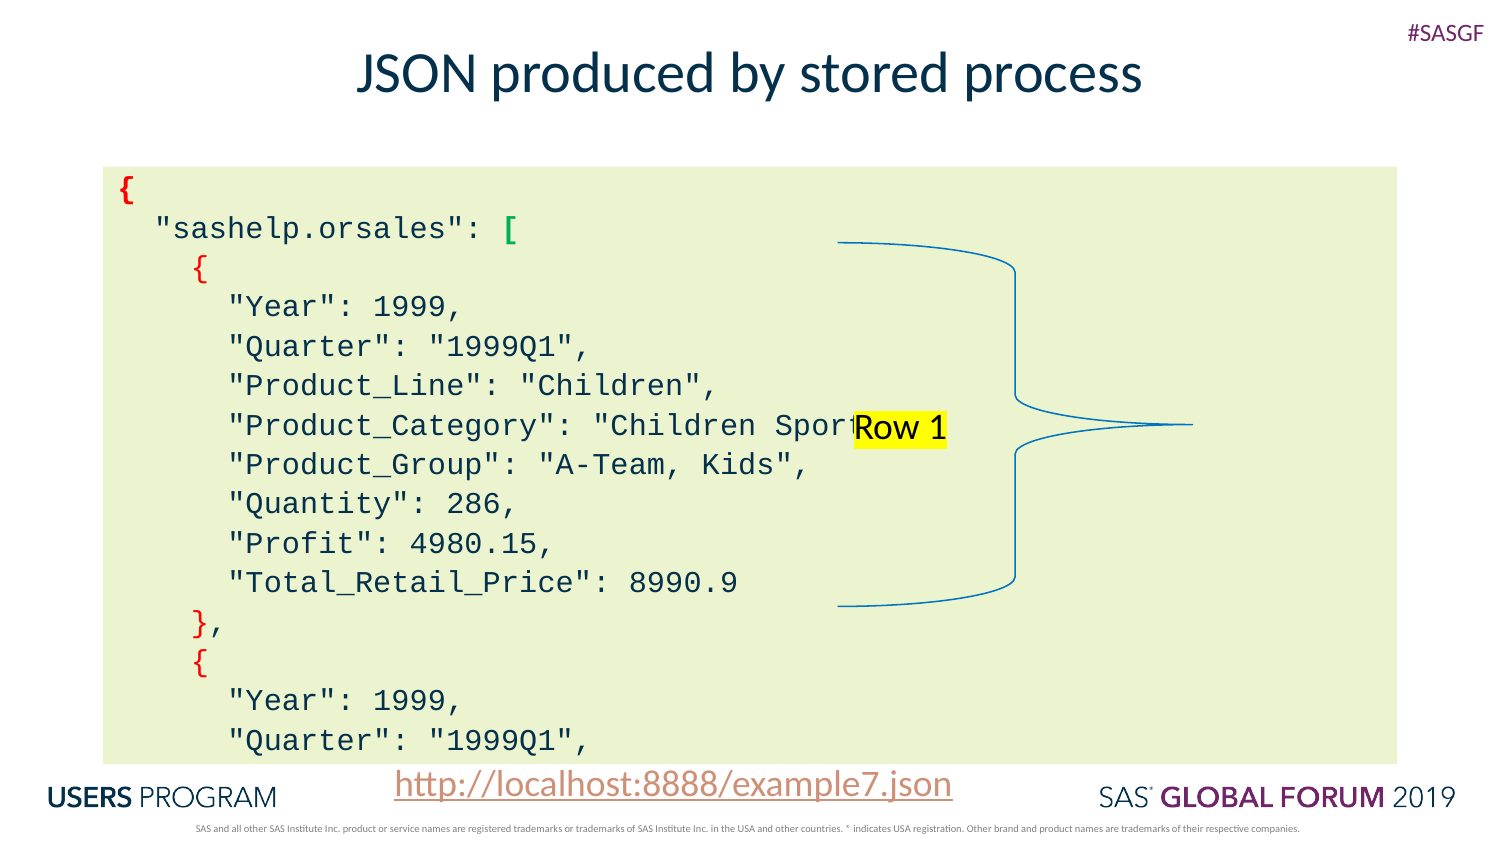

# JSON produced by stored process

{
  "sashelp.orsales": [
    {
      "Year": 1999,
      "Quarter": "1999Q1",
      "Product_Line": "Children",
      "Product_Category": "Children Sports",
      "Product_Group": "A-Team, Kids",
      "Quantity": 286,
      "Profit": 4980.15,
      "Total_Retail_Price": 8990.9
    },
    {
      "Year": 1999,
      "Quarter": "1999Q1",
Row 1
http://localhost:8888/example7.json